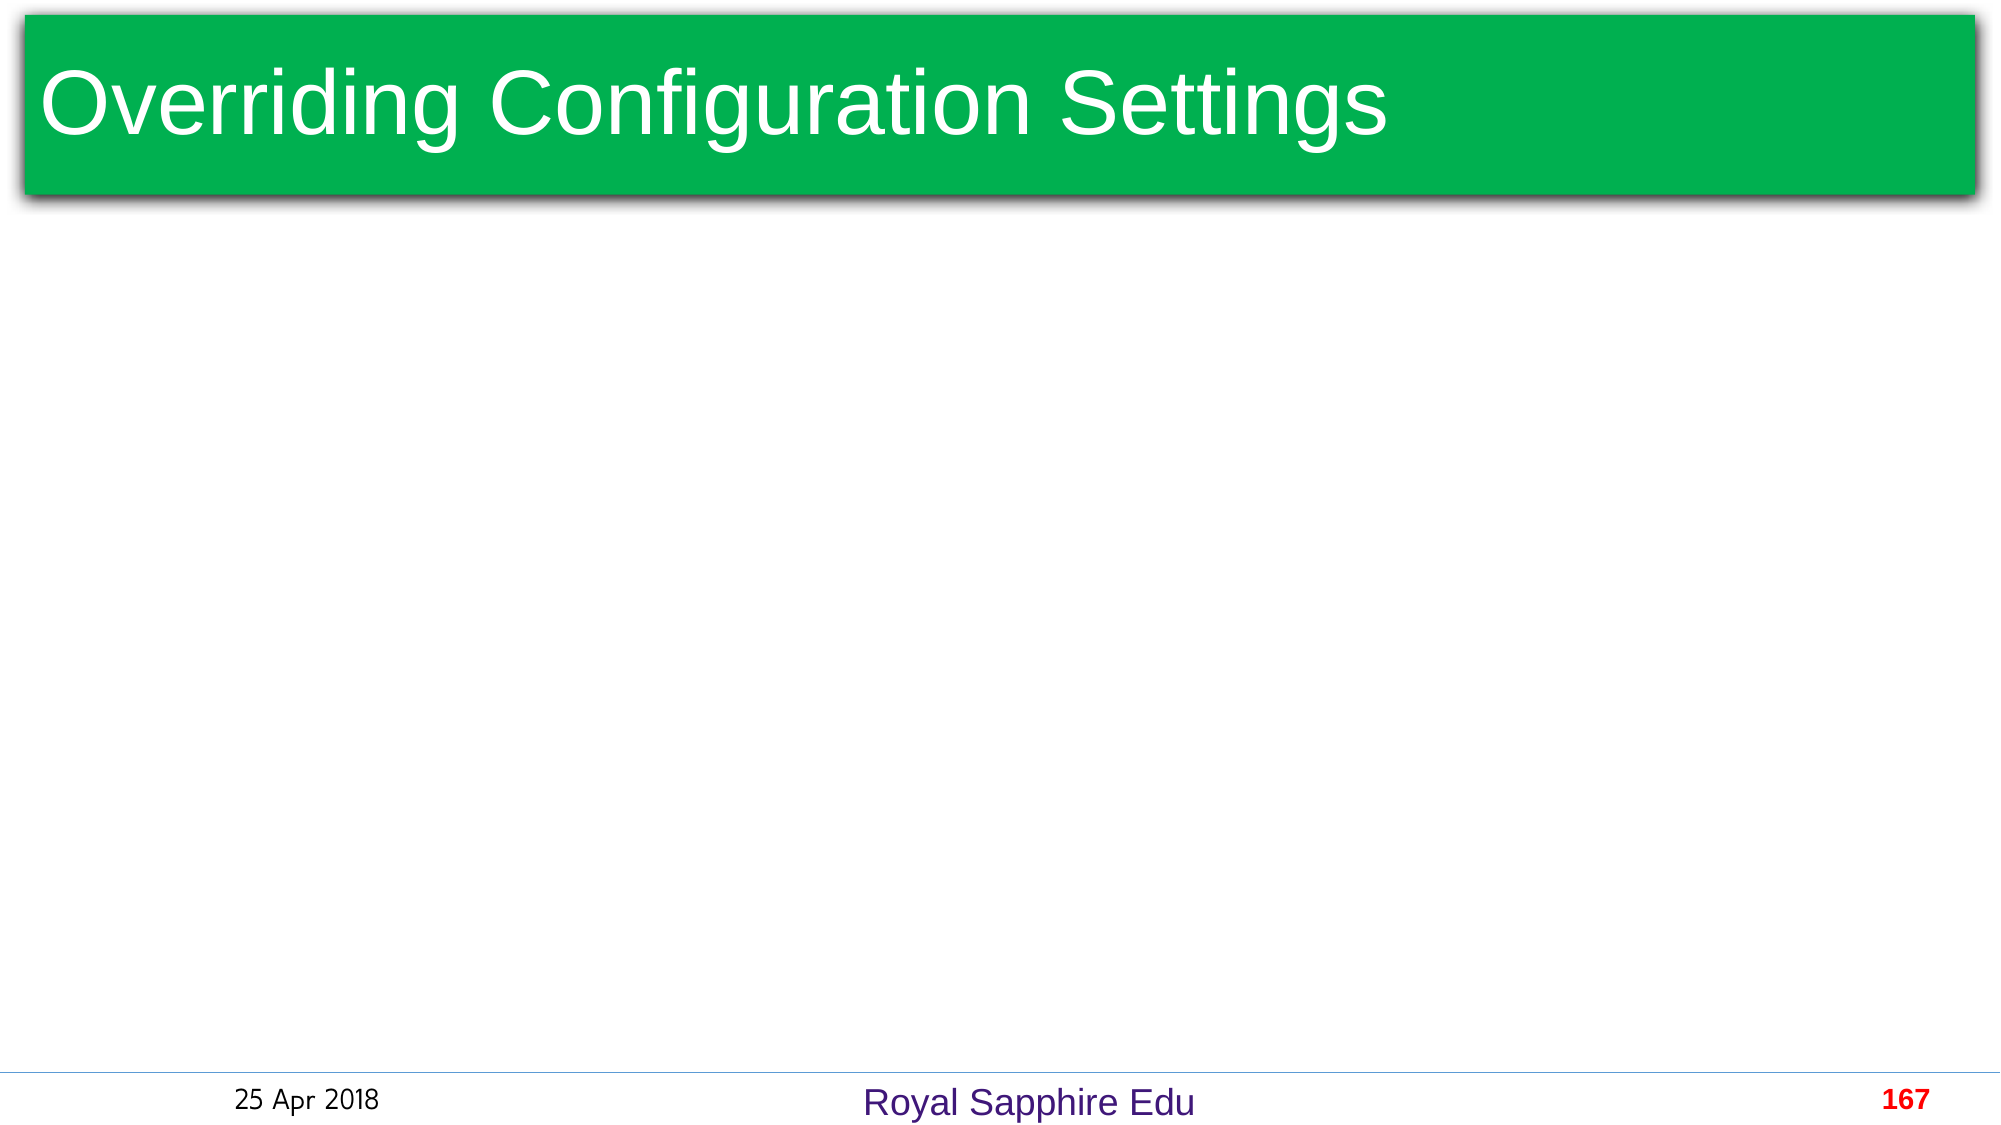

# Overriding Configuration Settings

25 Apr 2018
167